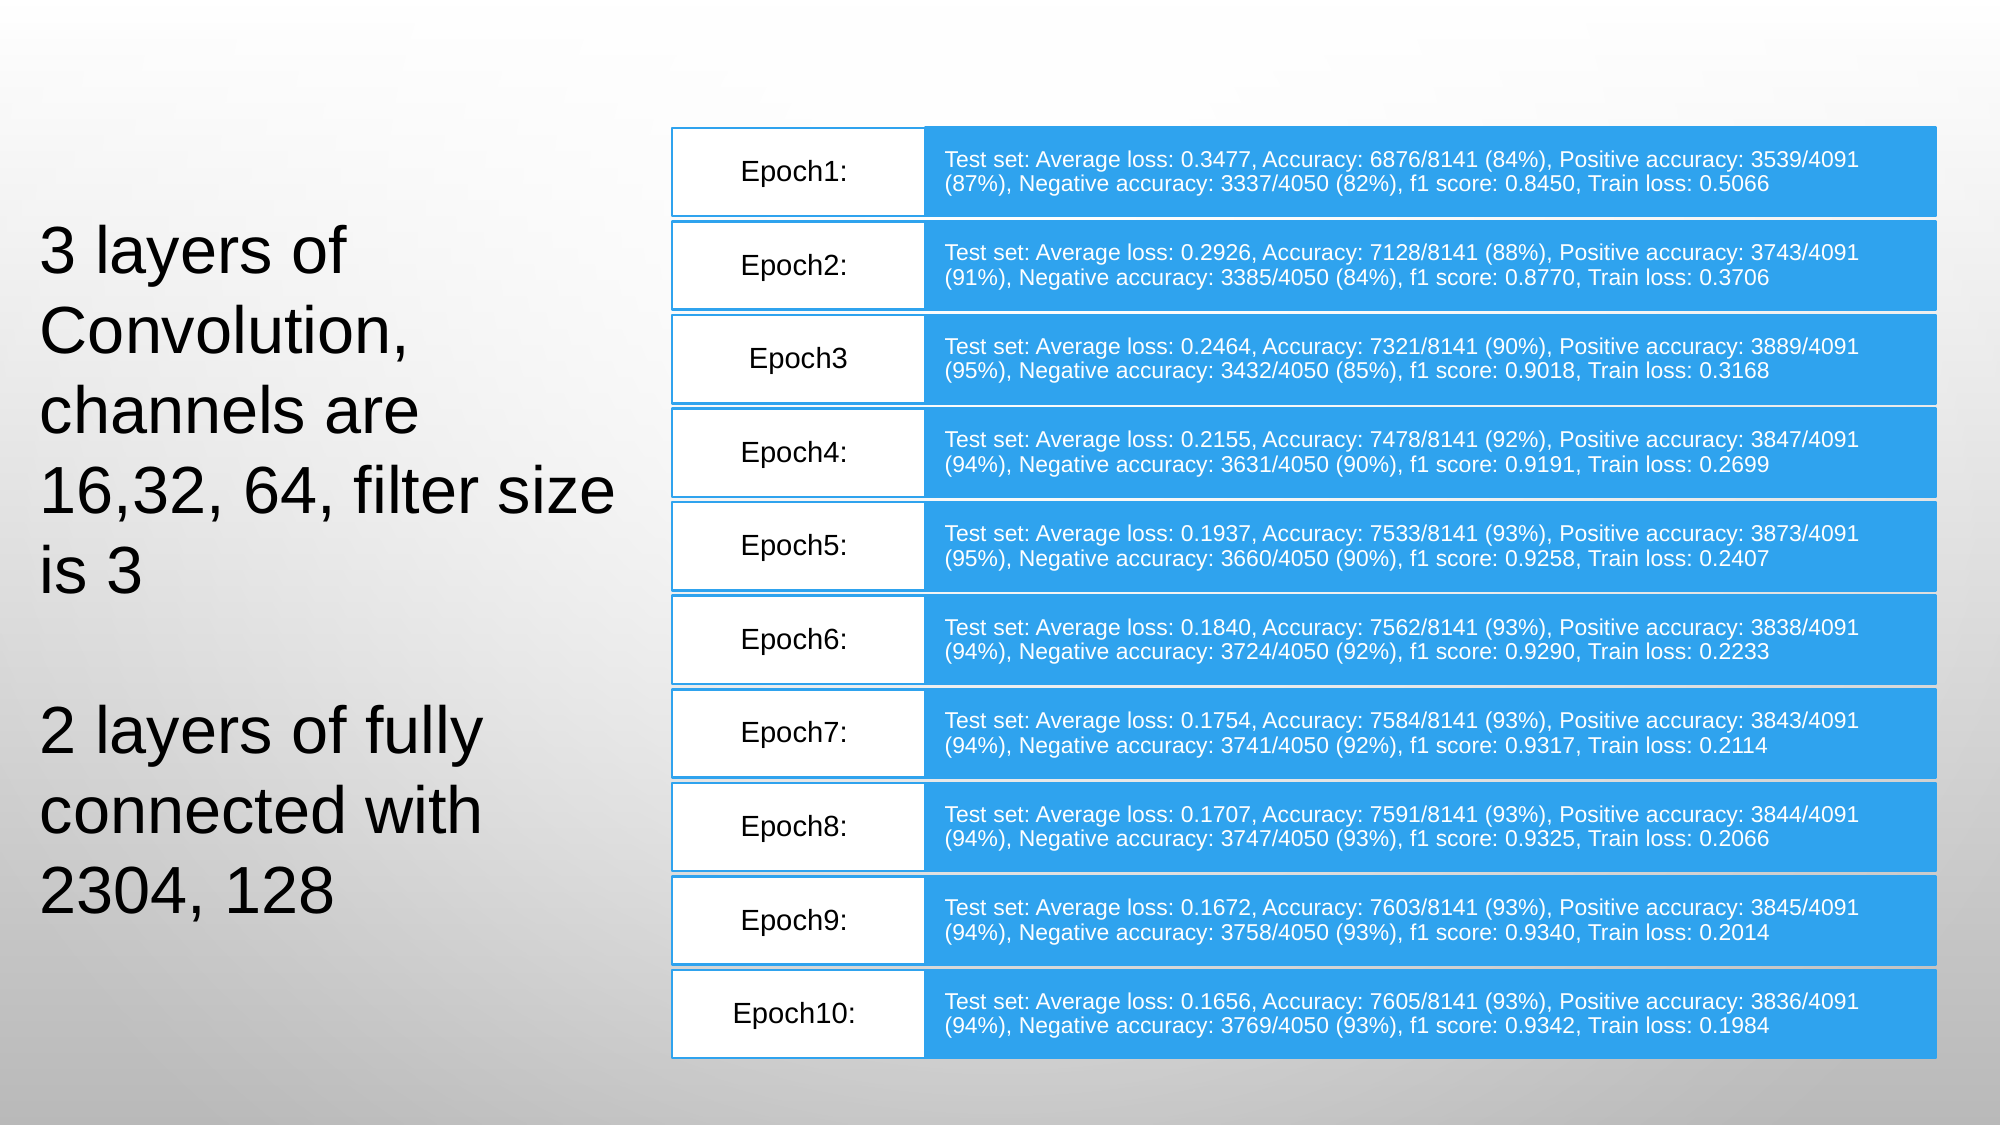

Test set: Average loss: 0.3477, Accuracy: 6876/8141 (84%), Positive accuracy: 3539/4091 (87%), Negative accuracy: 3337/4050 (82%), f1 score: 0.8450, Train loss: 0.5066
Epoch1:
Test set: Average loss: 0.2926, Accuracy: 7128/8141 (88%), Positive accuracy: 3743/4091 (91%), Negative accuracy: 3385/4050 (84%), f1 score: 0.8770, Train loss: 0.3706
Epoch2:
Test set: Average loss: 0.2464, Accuracy: 7321/8141 (90%), Positive accuracy: 3889/4091 (95%), Negative accuracy: 3432/4050 (85%), f1 score: 0.9018, Train loss: 0.3168
Epoch3
Test set: Average loss: 0.2155, Accuracy: 7478/8141 (92%), Positive accuracy: 3847/4091 (94%), Negative accuracy: 3631/4050 (90%), f1 score: 0.9191, Train loss: 0.2699
Epoch4:
Test set: Average loss: 0.1937, Accuracy: 7533/8141 (93%), Positive accuracy: 3873/4091 (95%), Negative accuracy: 3660/4050 (90%), f1 score: 0.9258, Train loss: 0.2407
Epoch5:
Test set: Average loss: 0.1840, Accuracy: 7562/8141 (93%), Positive accuracy: 3838/4091 (94%), Negative accuracy: 3724/4050 (92%), f1 score: 0.9290, Train loss: 0.2233
Epoch6:
Test set: Average loss: 0.1754, Accuracy: 7584/8141 (93%), Positive accuracy: 3843/4091 (94%), Negative accuracy: 3741/4050 (92%), f1 score: 0.9317, Train loss: 0.2114
Epoch7:
Test set: Average loss: 0.1707, Accuracy: 7591/8141 (93%), Positive accuracy: 3844/4091 (94%), Negative accuracy: 3747/4050 (93%), f1 score: 0.9325, Train loss: 0.2066
Epoch8:
Test set: Average loss: 0.1672, Accuracy: 7603/8141 (93%), Positive accuracy: 3845/4091 (94%), Negative accuracy: 3758/4050 (93%), f1 score: 0.9340, Train loss: 0.2014
Epoch9:
Test set: Average loss: 0.1656, Accuracy: 7605/8141 (93%), Positive accuracy: 3836/4091 (94%), Negative accuracy: 3769/4050 (93%), f1 score: 0.9342, Train loss: 0.1984
Epoch10:
#
3 layers of Convolution,
channels are 16,32, 64, filter size is 3

2 layers of fully connected with 2304, 128